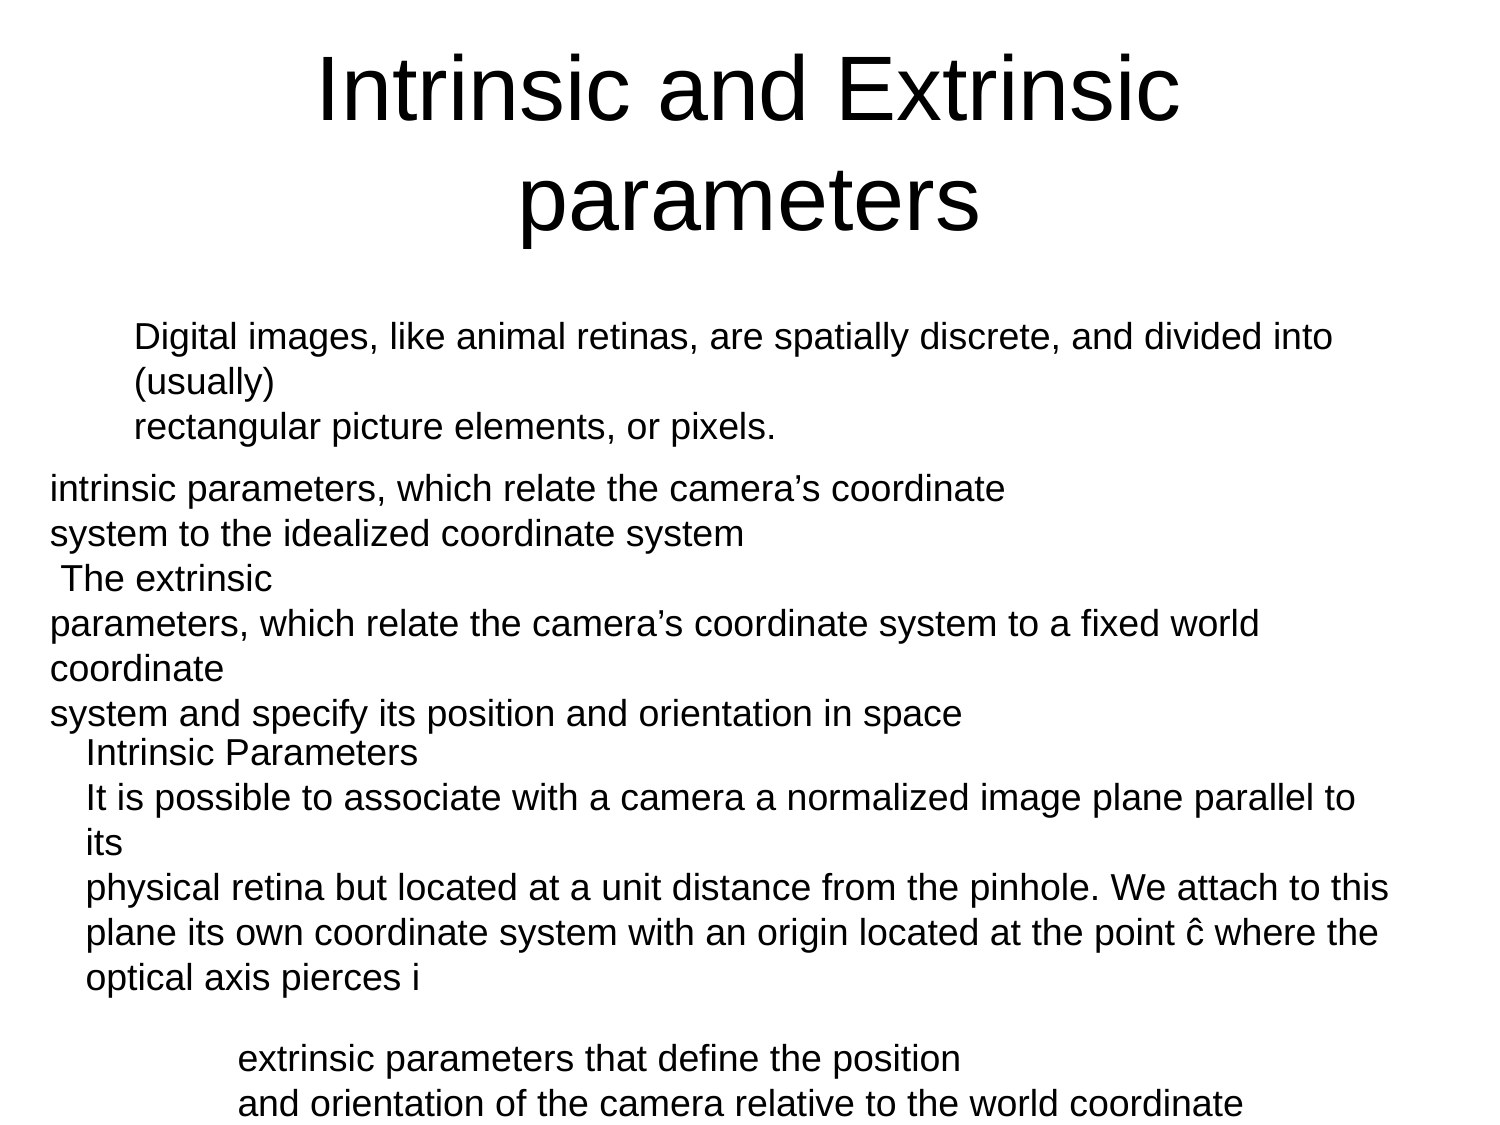

Intrinsic and Extrinsic parameters
Digital images, like animal retinas, are spatially discrete, and divided into (usually)
rectangular picture elements, or pixels.
intrinsic parameters, which relate the camera’s coordinate
system to the idealized coordinate system
 The extrinsic
parameters, which relate the camera’s coordinate system to a fixed world coordinate
system and specify its position and orientation in space
Intrinsic Parameters
It is possible to associate with a camera a normalized image plane parallel to its
physical retina but located at a unit distance from the pinhole. We attach to this
plane its own coordinate system with an origin located at the point ĉ where the
optical axis pierces i
extrinsic parameters that define the position
and orientation of the camera relative to the world coordinate frame.